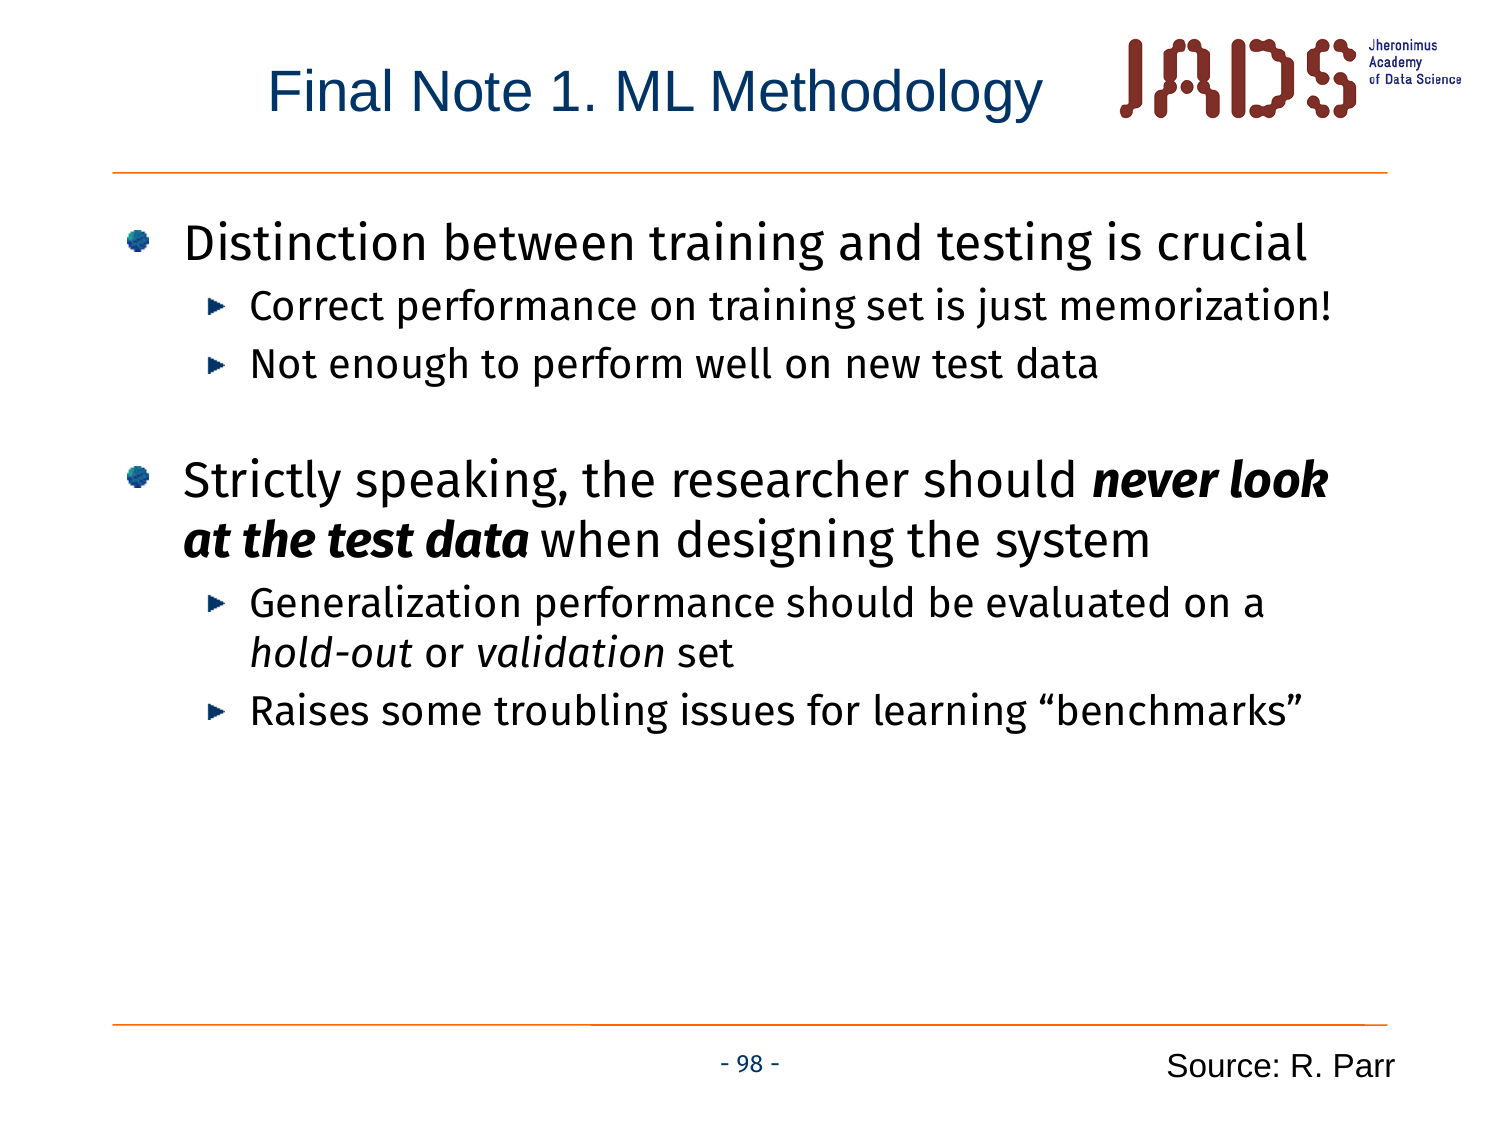

# Final Note 1. ML Methodology
Distinction between training and testing is crucial
Correct performance on training set is just memorization!
Not enough to perform well on new test data
Strictly speaking, the researcher should never look at the test data when designing the system
Generalization performance should be evaluated on a hold-out or validation set
Raises some troubling issues for learning “benchmarks”
Source: R. Parr
- 98 -